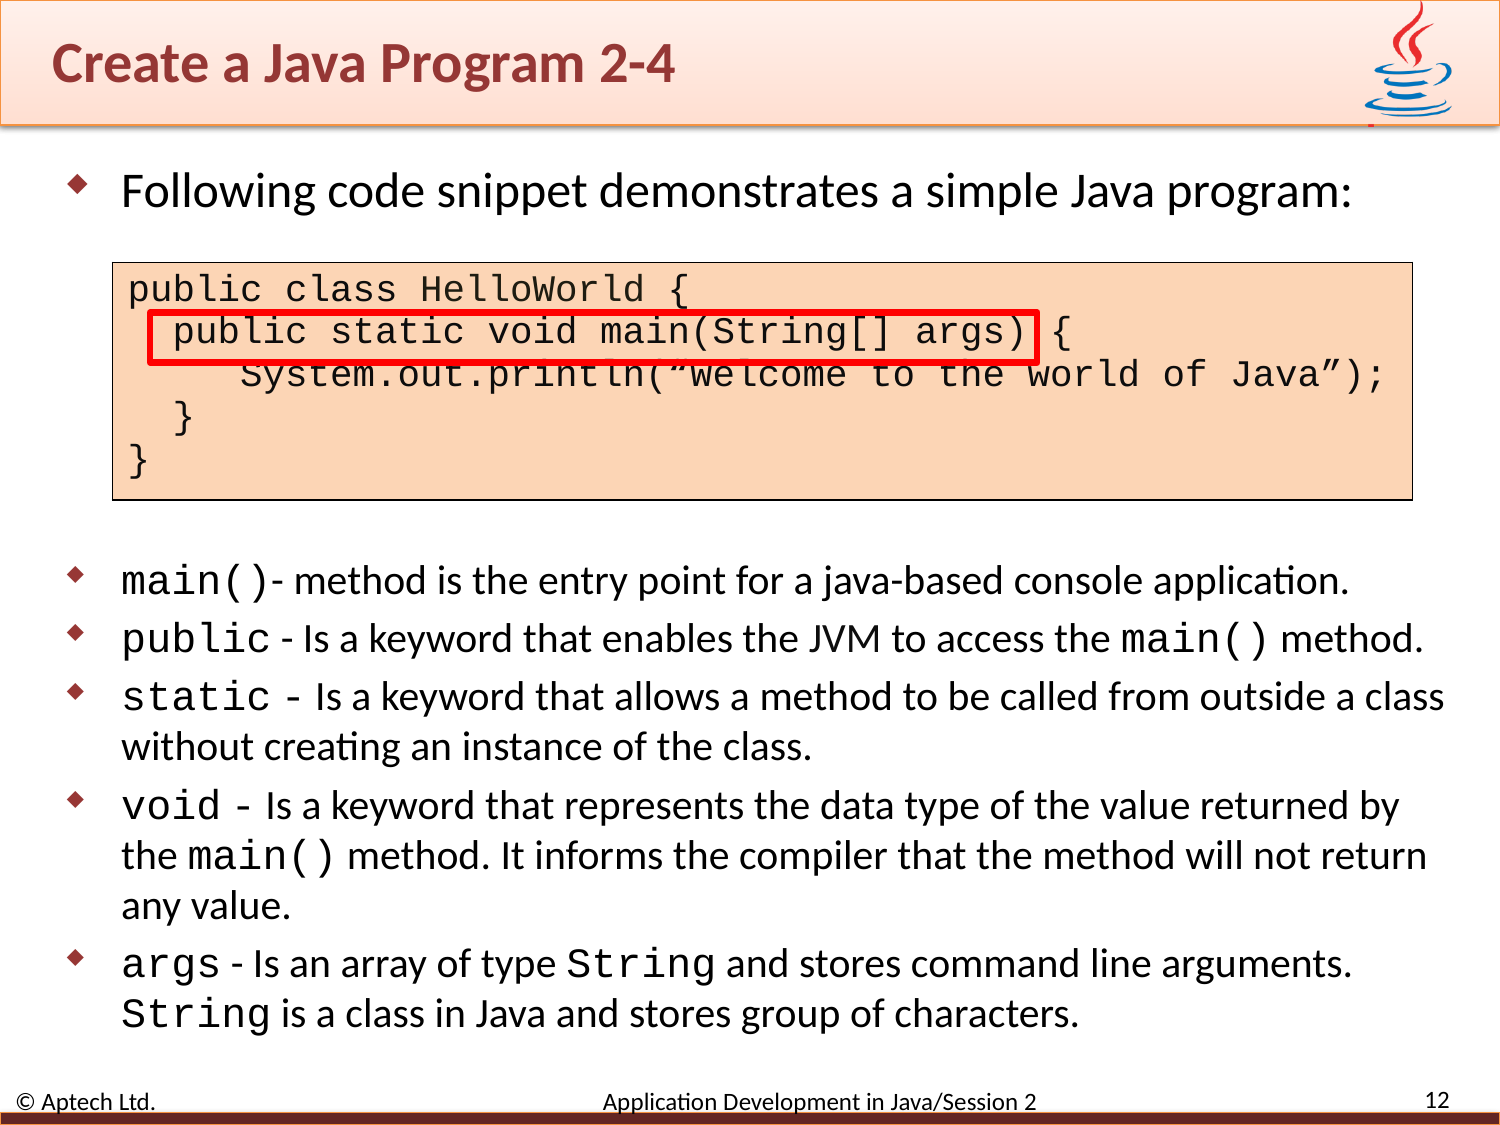

# Create a Java Program 2-4
Following code snippet demonstrates a simple Java program:

main()- method is the entry point for a java-based console application.
public - Is a keyword that enables the JVM to access the main() method.
static - Is a keyword that allows a method to be called from outside a class without creating an instance of the class.
void - Is a keyword that represents the data type of the value returned by the main() method. It informs the compiler that the method will not return any value.
args - Is an array of type String and stores command line arguments. String is a class in Java and stores group of characters.

| public class HelloWorld { public static void main(String[] args) { System.out.println(“Welcome to the world of Java”); } } |
| --- |

12
© Aptech Ltd.                                                                              Application Development in Java/Session 2